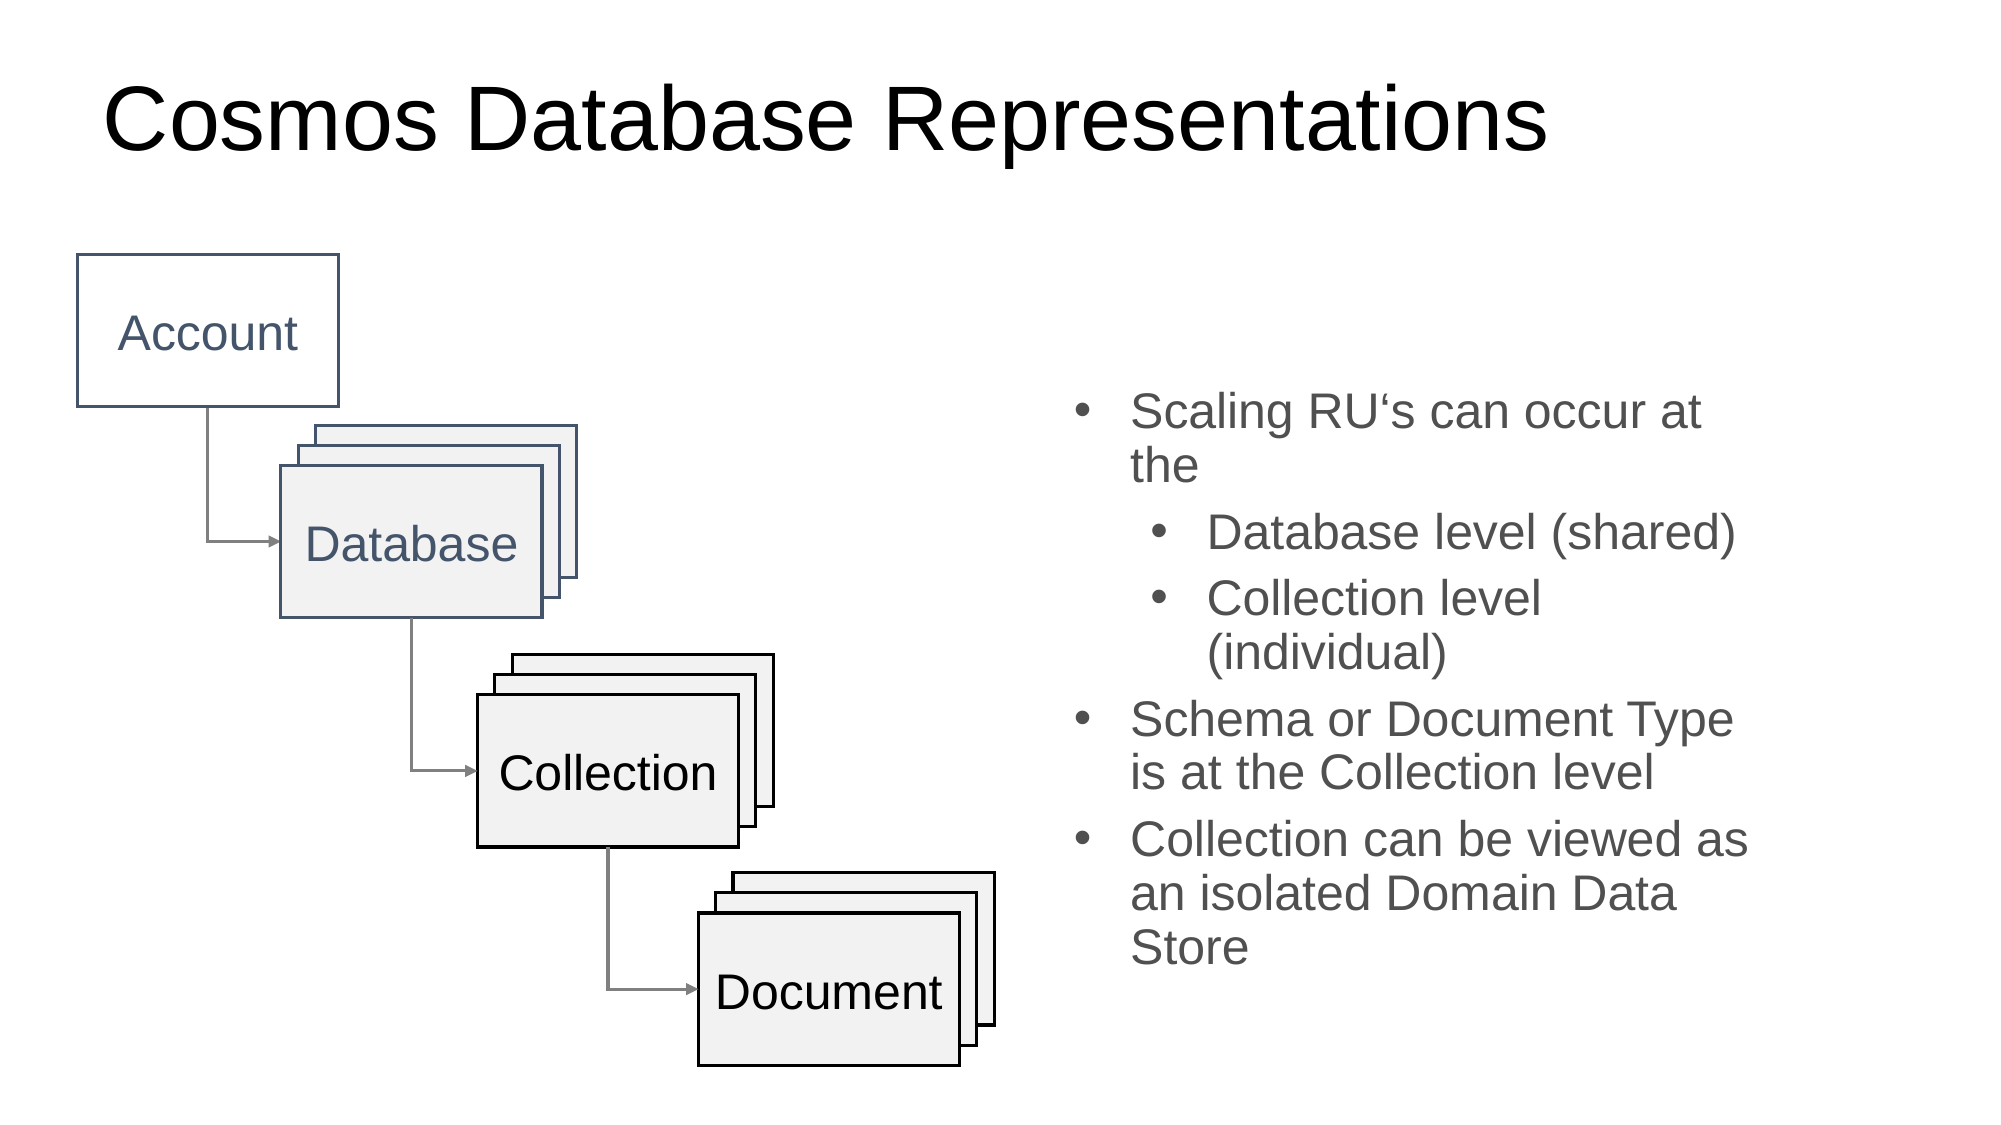

Cosmos Database Representations
Account
Scaling RU‘s can occur at the
Database level (shared)
Collection level (individual)
Schema or Document Type is at the Collection level
Collection can be viewed as an isolated Domain Data Store
Database
Database
Database
Database
Database
Collection
Database
Database
Document